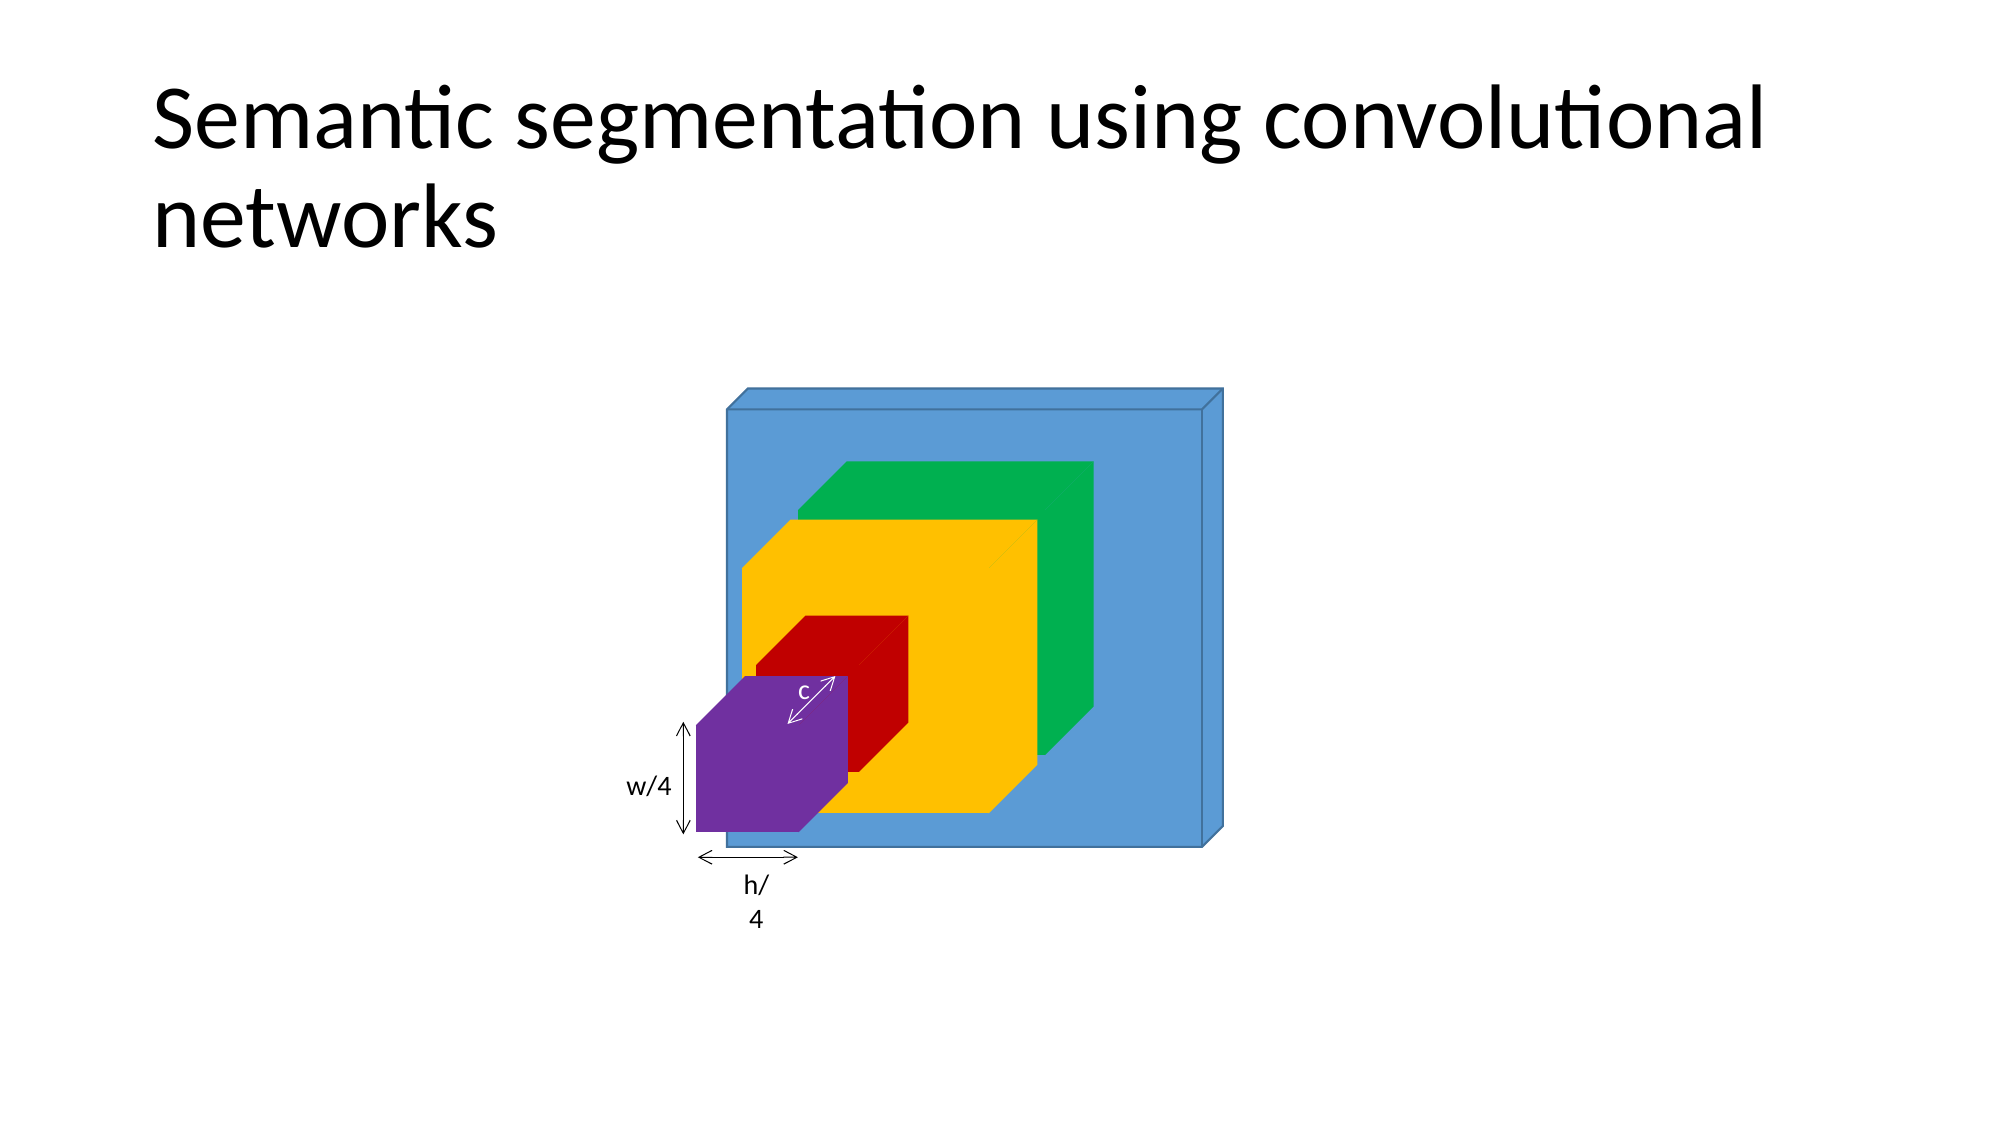

# Semantic segmentation using convolutional networks

c

w/4
h/4